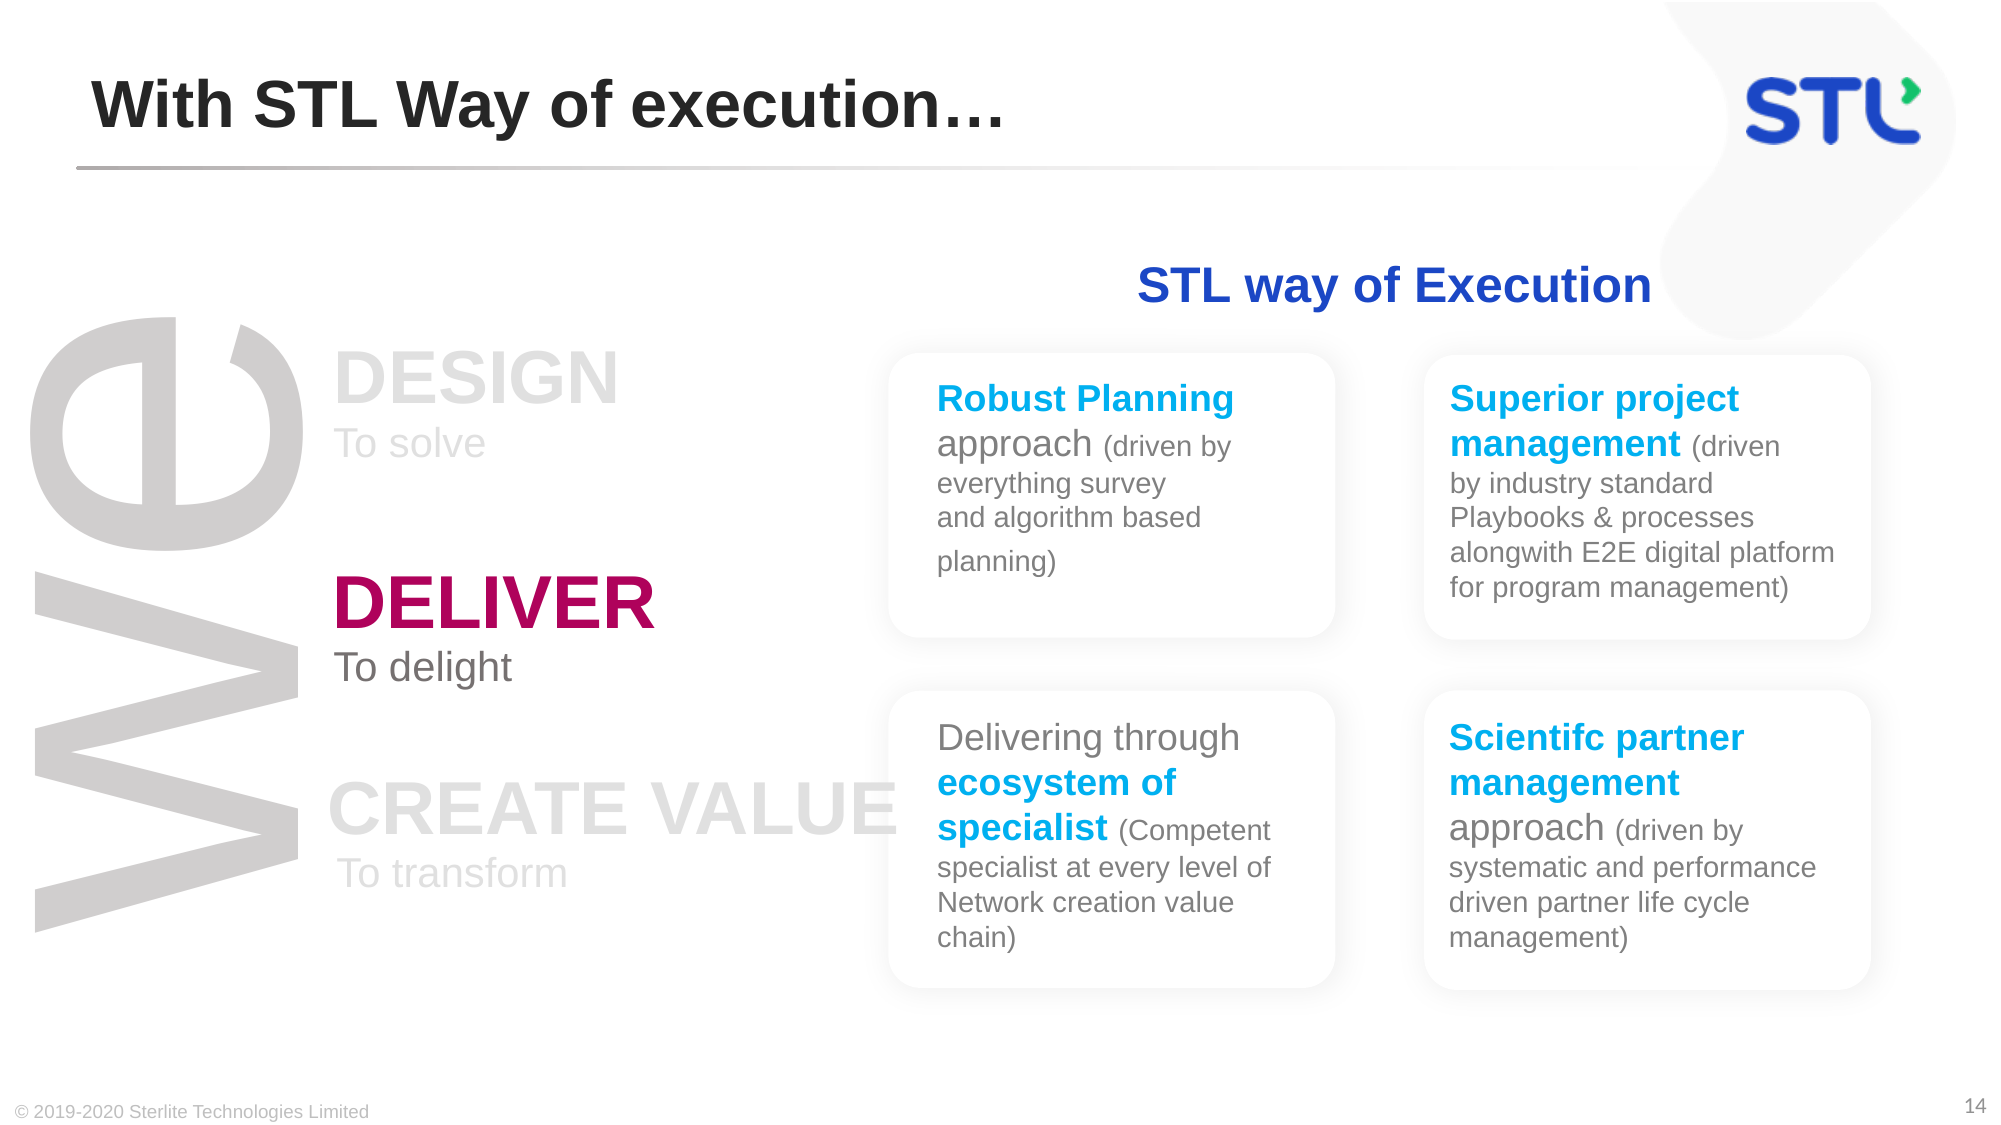

# With STL Way of execution…
STL way of Execution
we
DESIGN
To solve

Robust Planning approach (driven by everything survey and algorithm based planning)
Superior project management (driven by industry standard Playbooks & processes alongwith E2E digital platform for program management)
DELIVER
To delight

Delivering through ecosystem of specialist (Competent specialist at every level of Network creation value chain)
Scientifc partner management approach (driven by  systematic and performance driven partner life cycle management)
CREATE VALUE
 To transform
© 2019-2020 Sterlite Technologies Limited
14